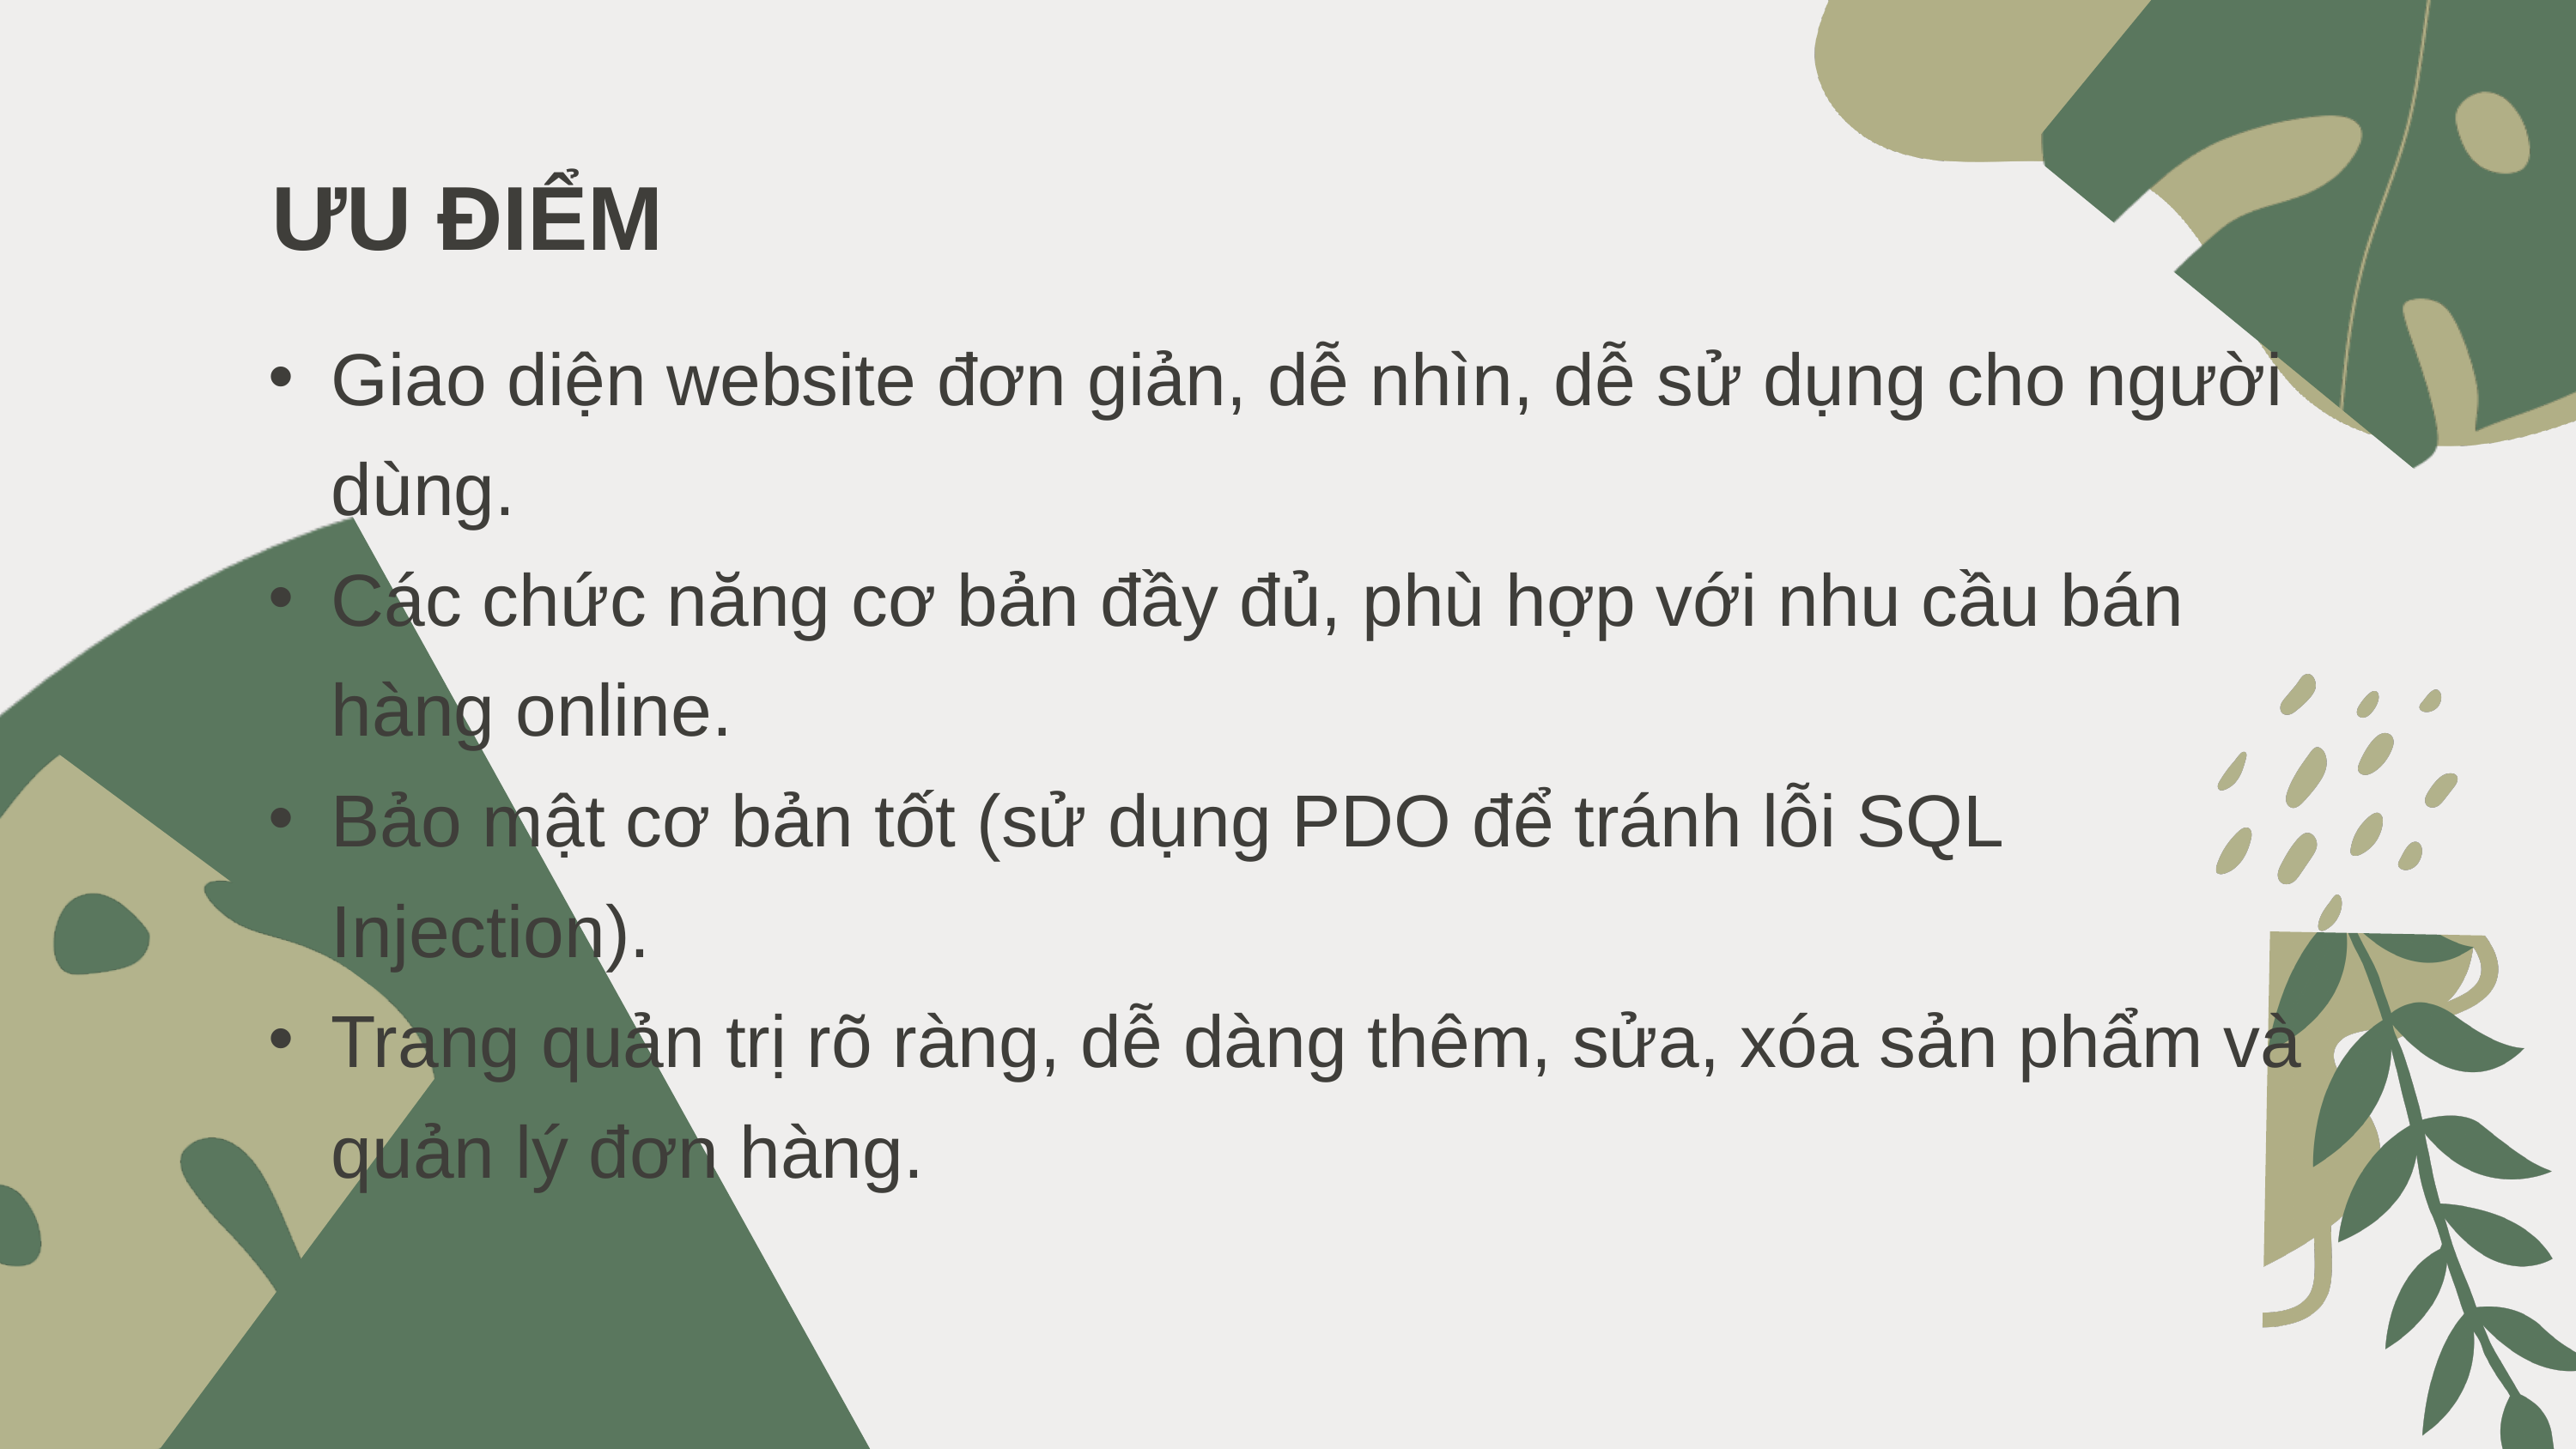

ƯU ĐIỂM
Giao diện website đơn giản, dễ nhìn, dễ sử dụng cho người dùng.
Các chức năng cơ bản đầy đủ, phù hợp với nhu cầu bán hàng online.
Bảo mật cơ bản tốt (sử dụng PDO để tránh lỗi SQL Injection).
Trang quản trị rõ ràng, dễ dàng thêm, sửa, xóa sản phẩm và quản lý đơn hàng.